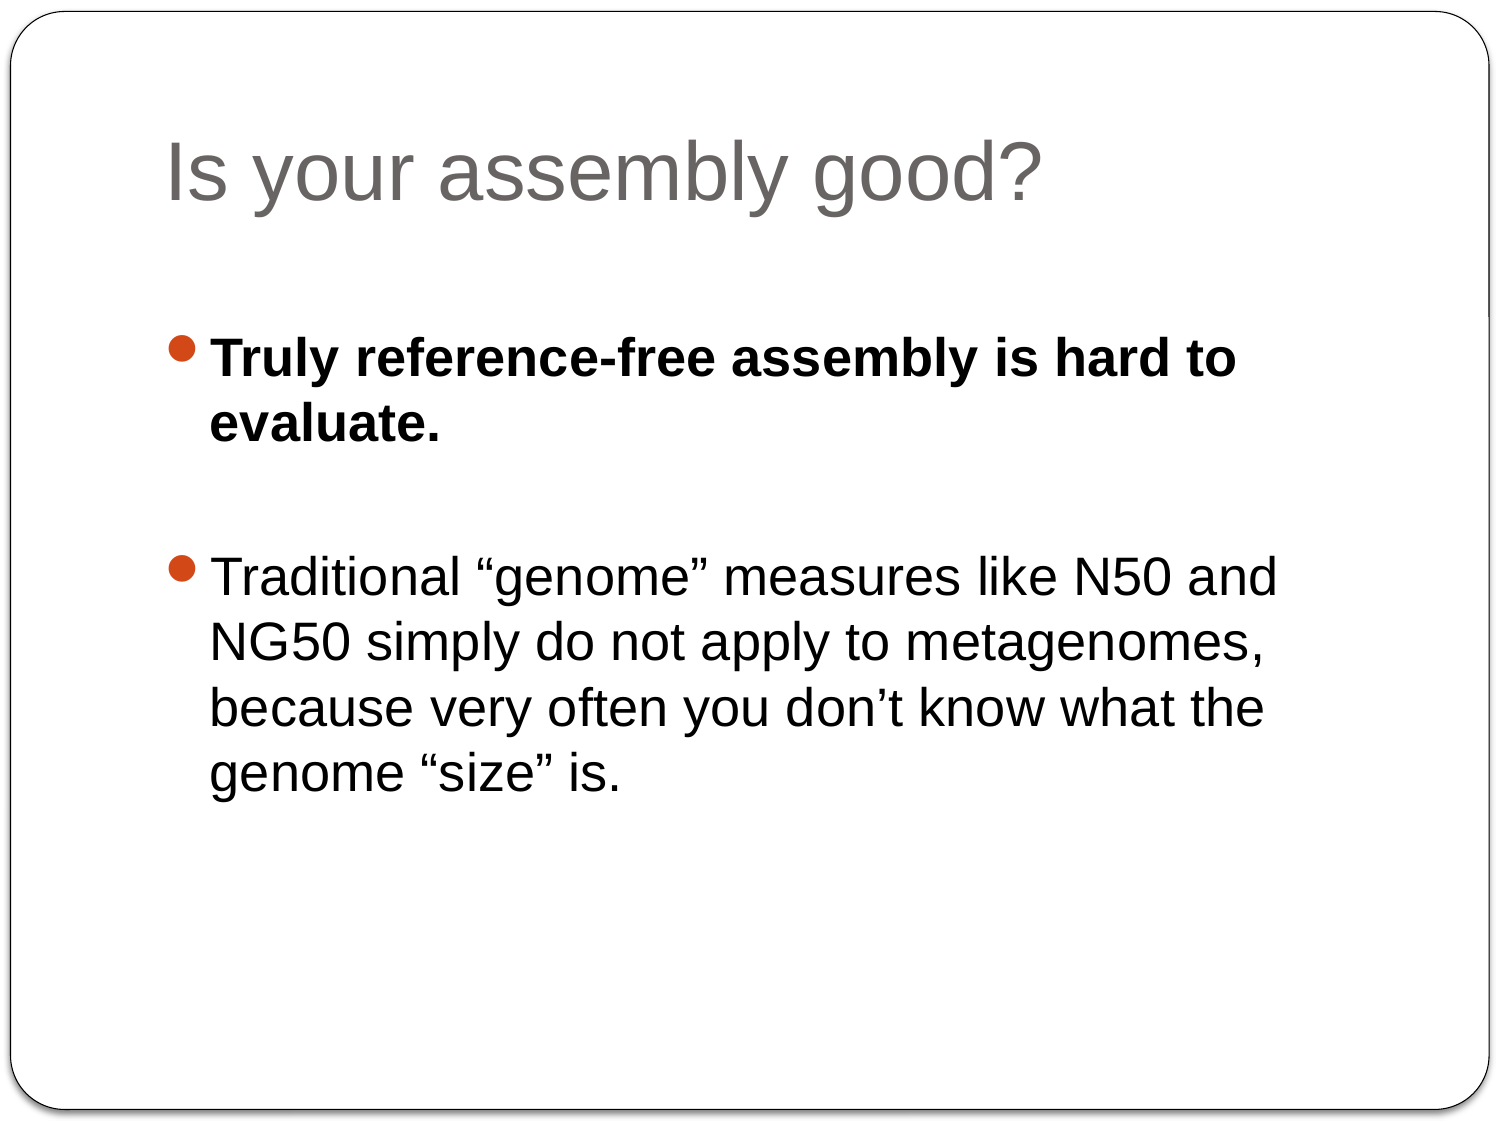

# Is your assembly good?

Truly reference-free assembly is hard to evaluate.

Traditional “genome” measures like N50 and NG50 simply do not apply to metagenomes, because very often you don’t know what the genome “size” is.